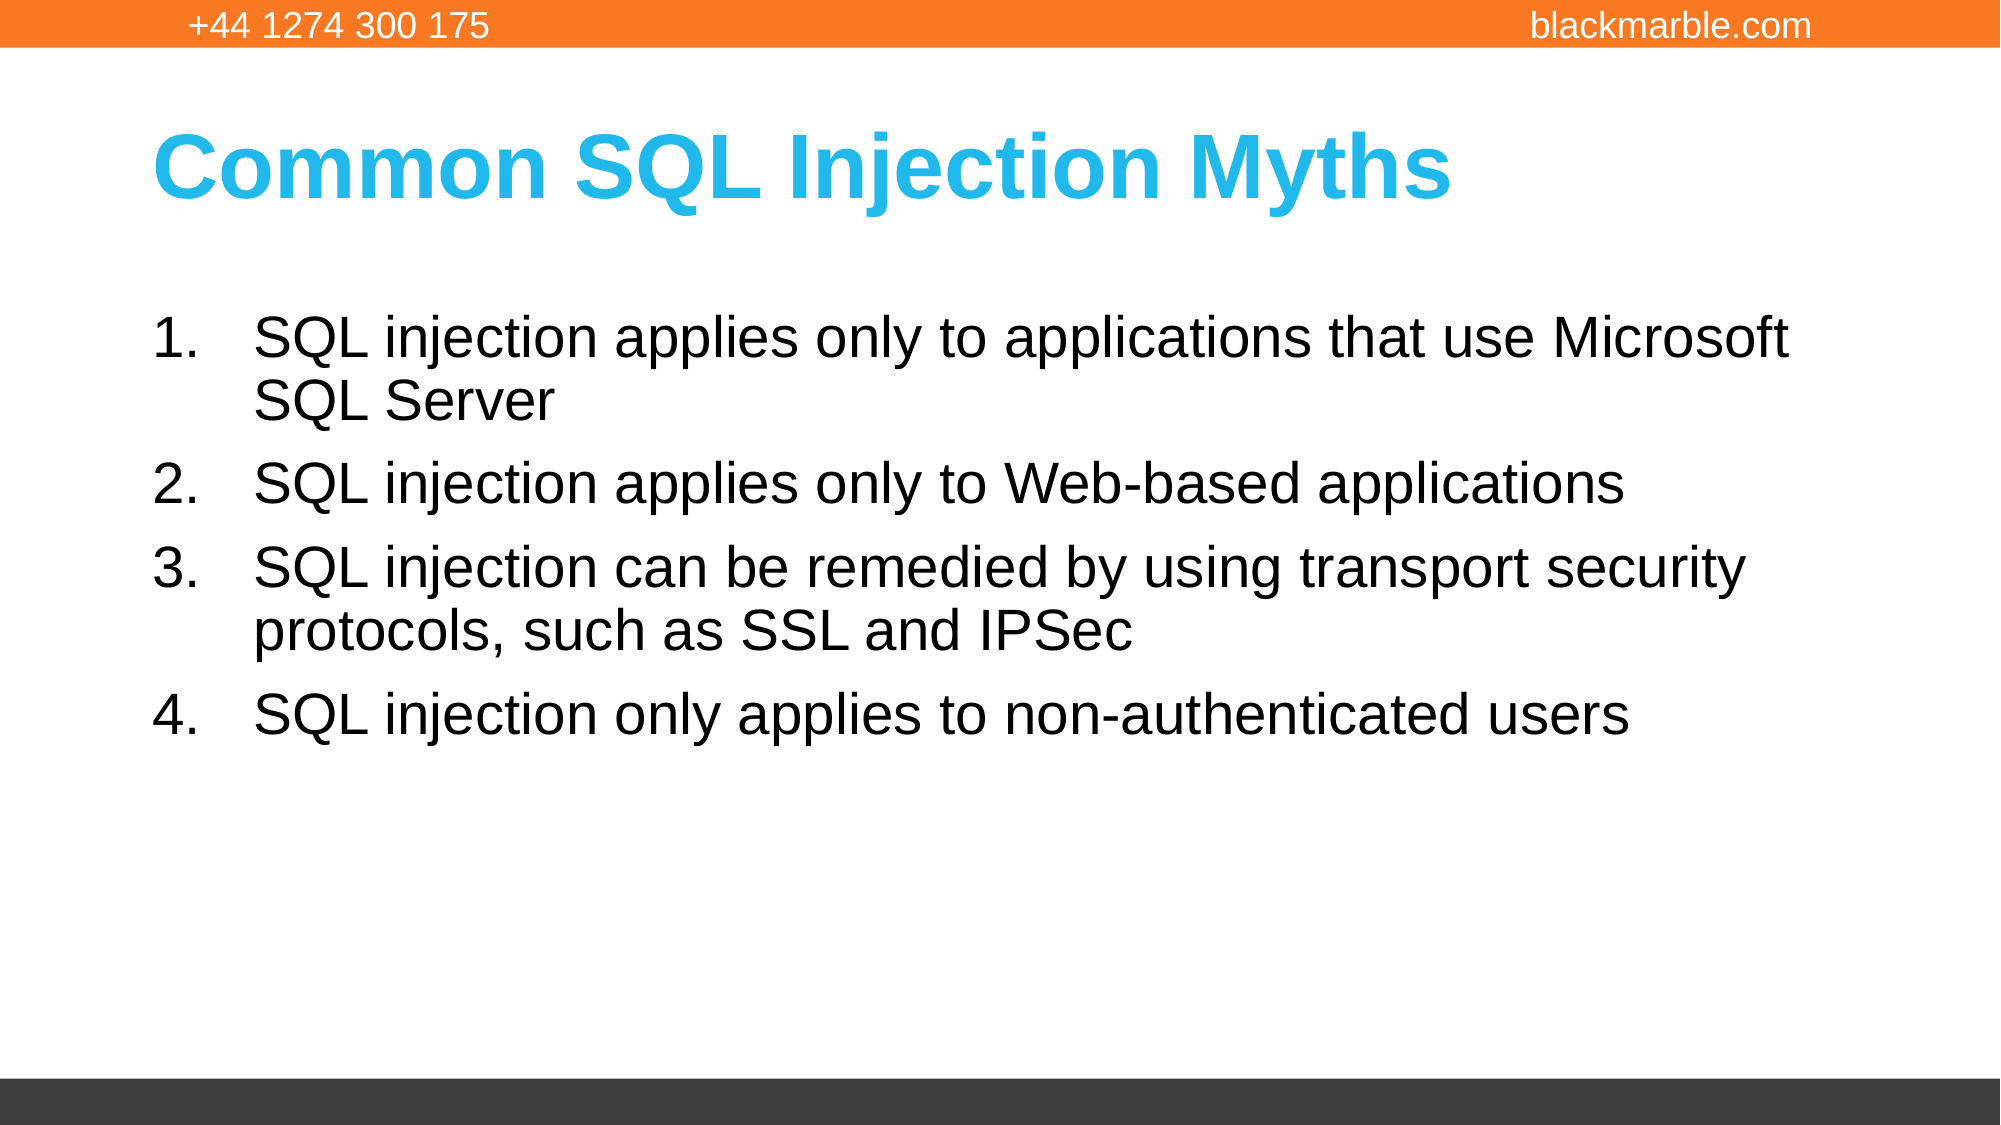

# Common SQL Injection Myths
SQL injection applies only to applications that use Microsoft SQL Server
SQL injection applies only to Web-based applications
SQL injection can be remedied by using transport security protocols, such as SSL and IPSec
SQL injection only applies to non-authenticated users